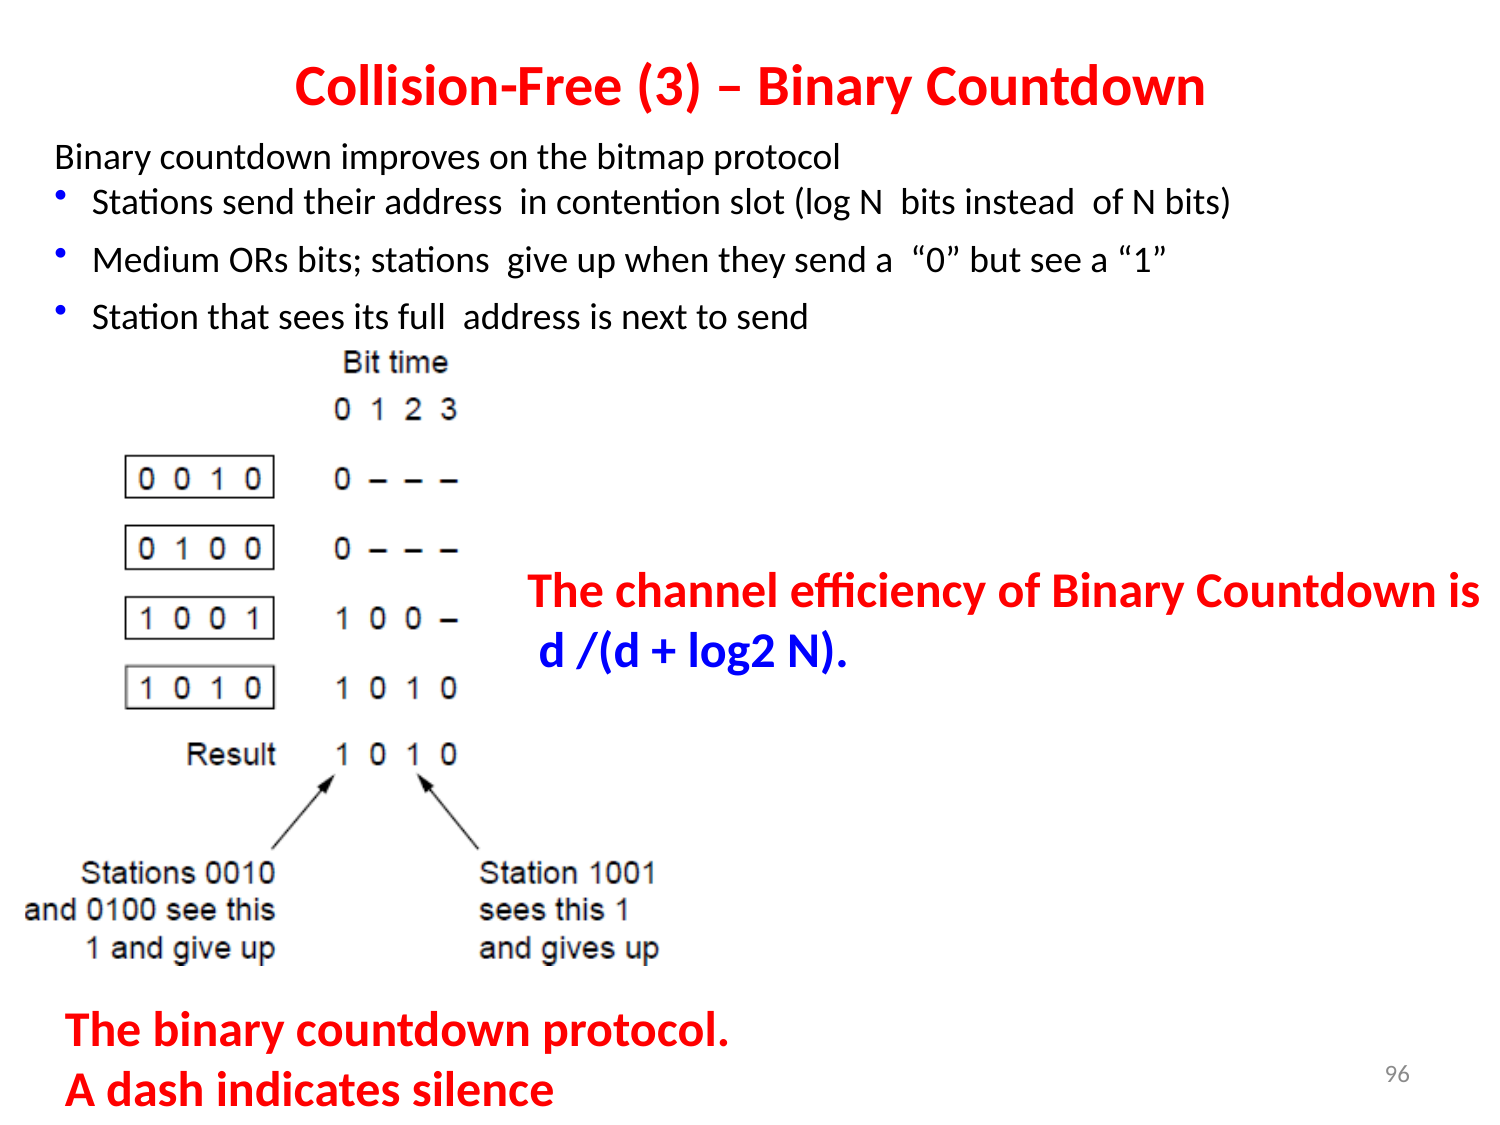

# Collision-Free (3) – Binary Countdown
Binary countdown improves on the bitmap protocol
Stations send their address  in contention slot (log N  bits instead  of N bits)
Medium ORs bits; stations  give up when they send a  “0” but see a “1”
Station that sees its full  address is next to send

The channel efficiency of Binary Countdown is
 d /(d + log2 N).
The binary countdown protocol.
A dash indicates silence
96